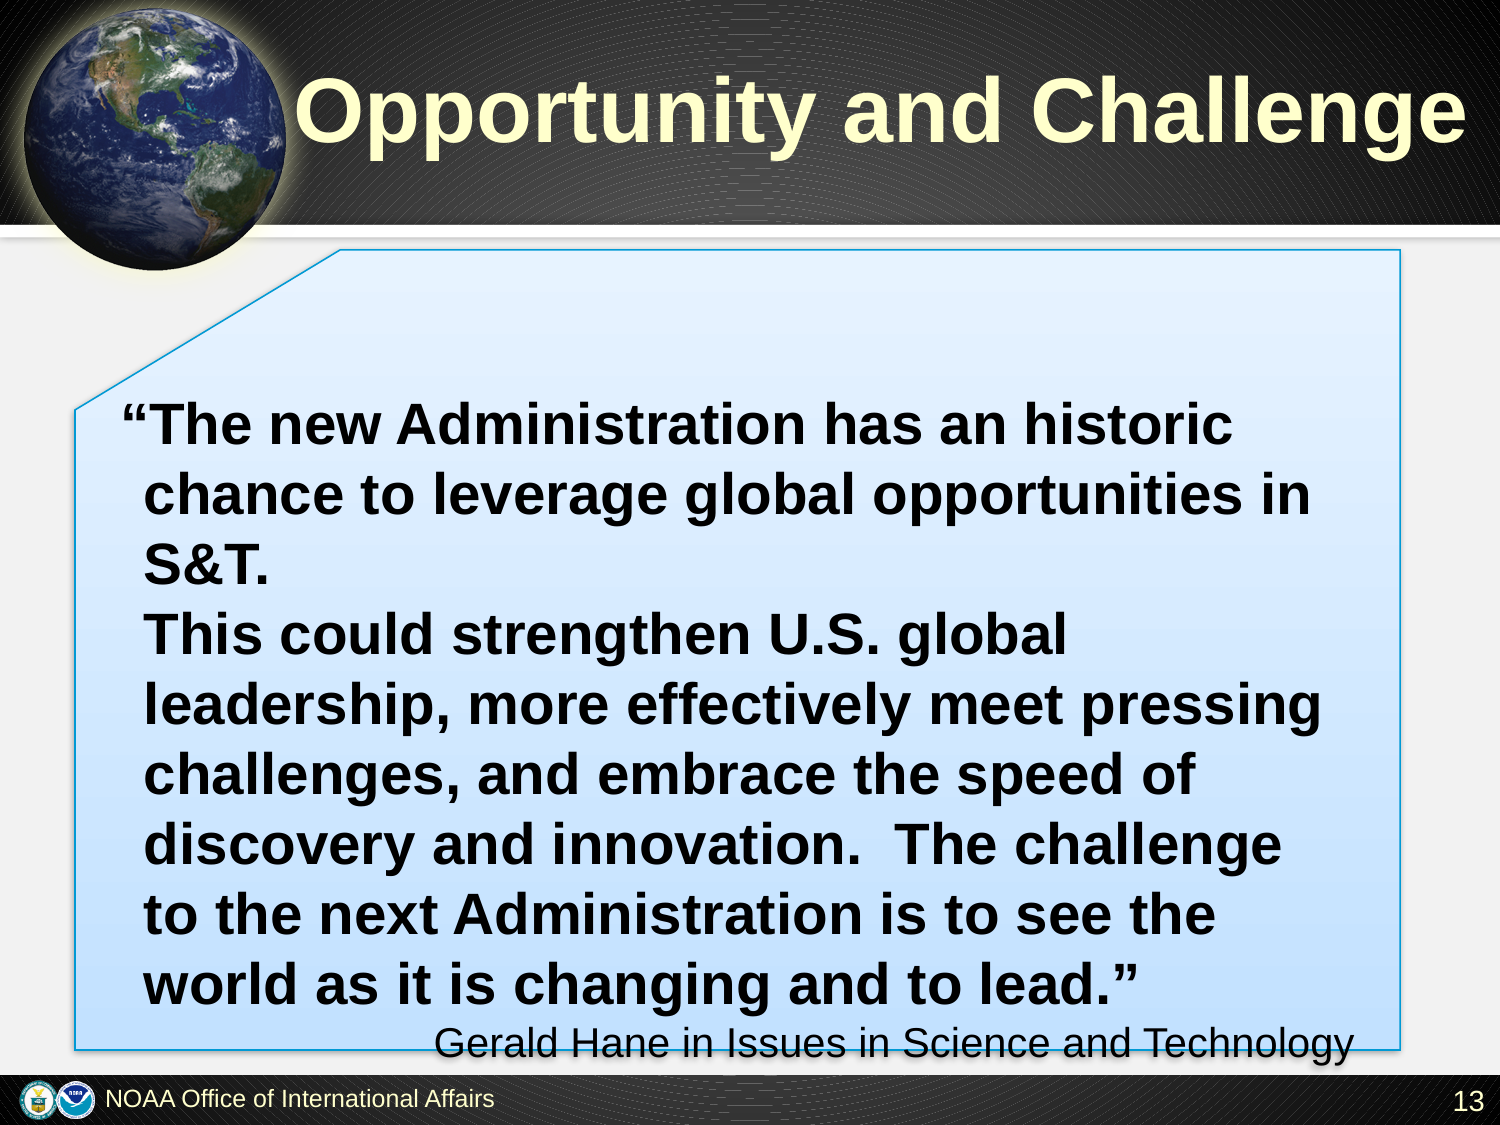

# Opportunity and Challenge
“The new Administration has an historic chance to leverage global opportunities in S&T.
This could strengthen U.S. global leadership, more effectively meet pressing challenges, and embrace the speed of discovery and innovation.  The challenge to the next Administration is to see the world as it is changing and to lead.”
Gerald Hane in Issues in Science and Technology
NOAA Office of International Affairs
13